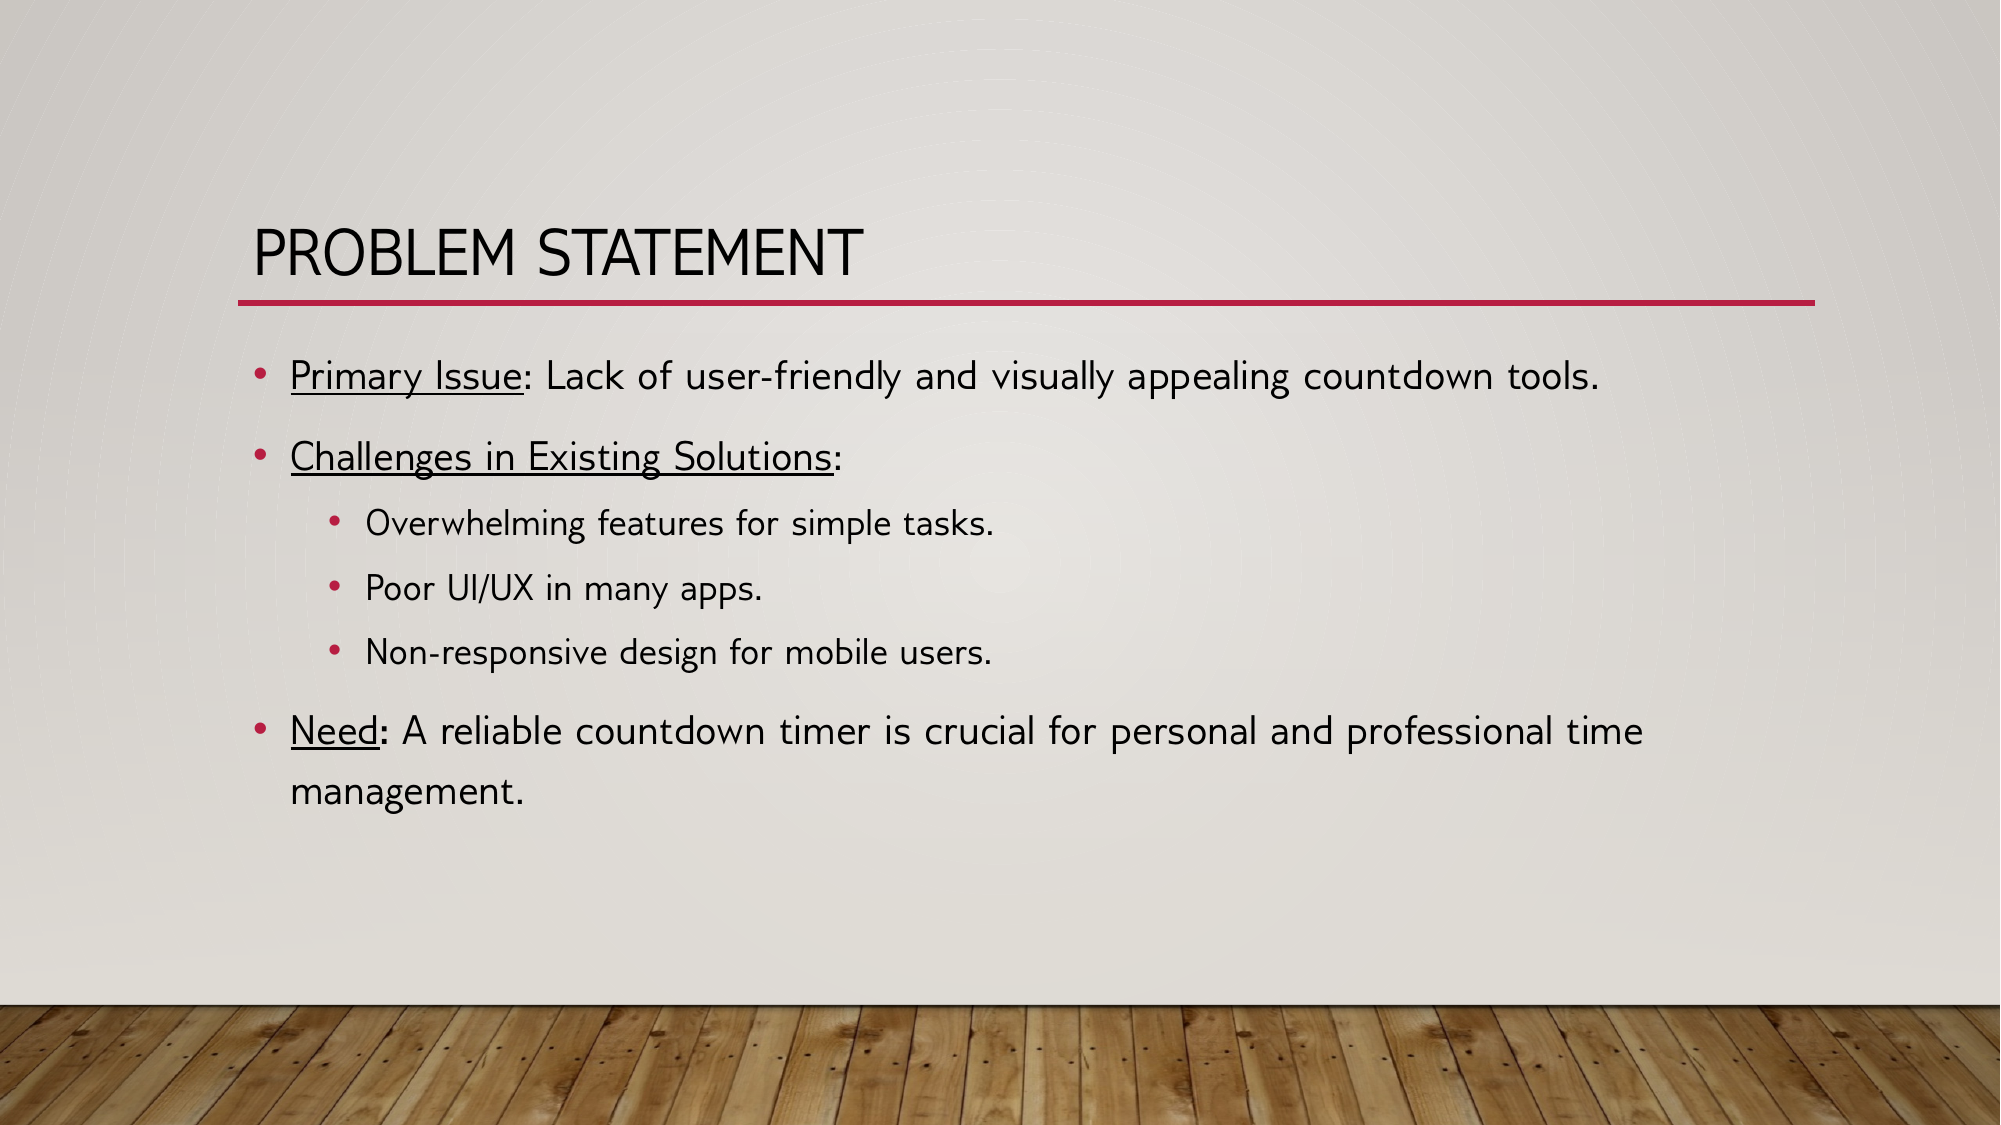

# Problem statement
Primary Issue: Lack of user-friendly and visually appealing countdown tools.
Challenges in Existing Solutions:
Overwhelming features for simple tasks.
Poor UI/UX in many apps.
Non-responsive design for mobile users.
Need: A reliable countdown timer is crucial for personal and professional time management.